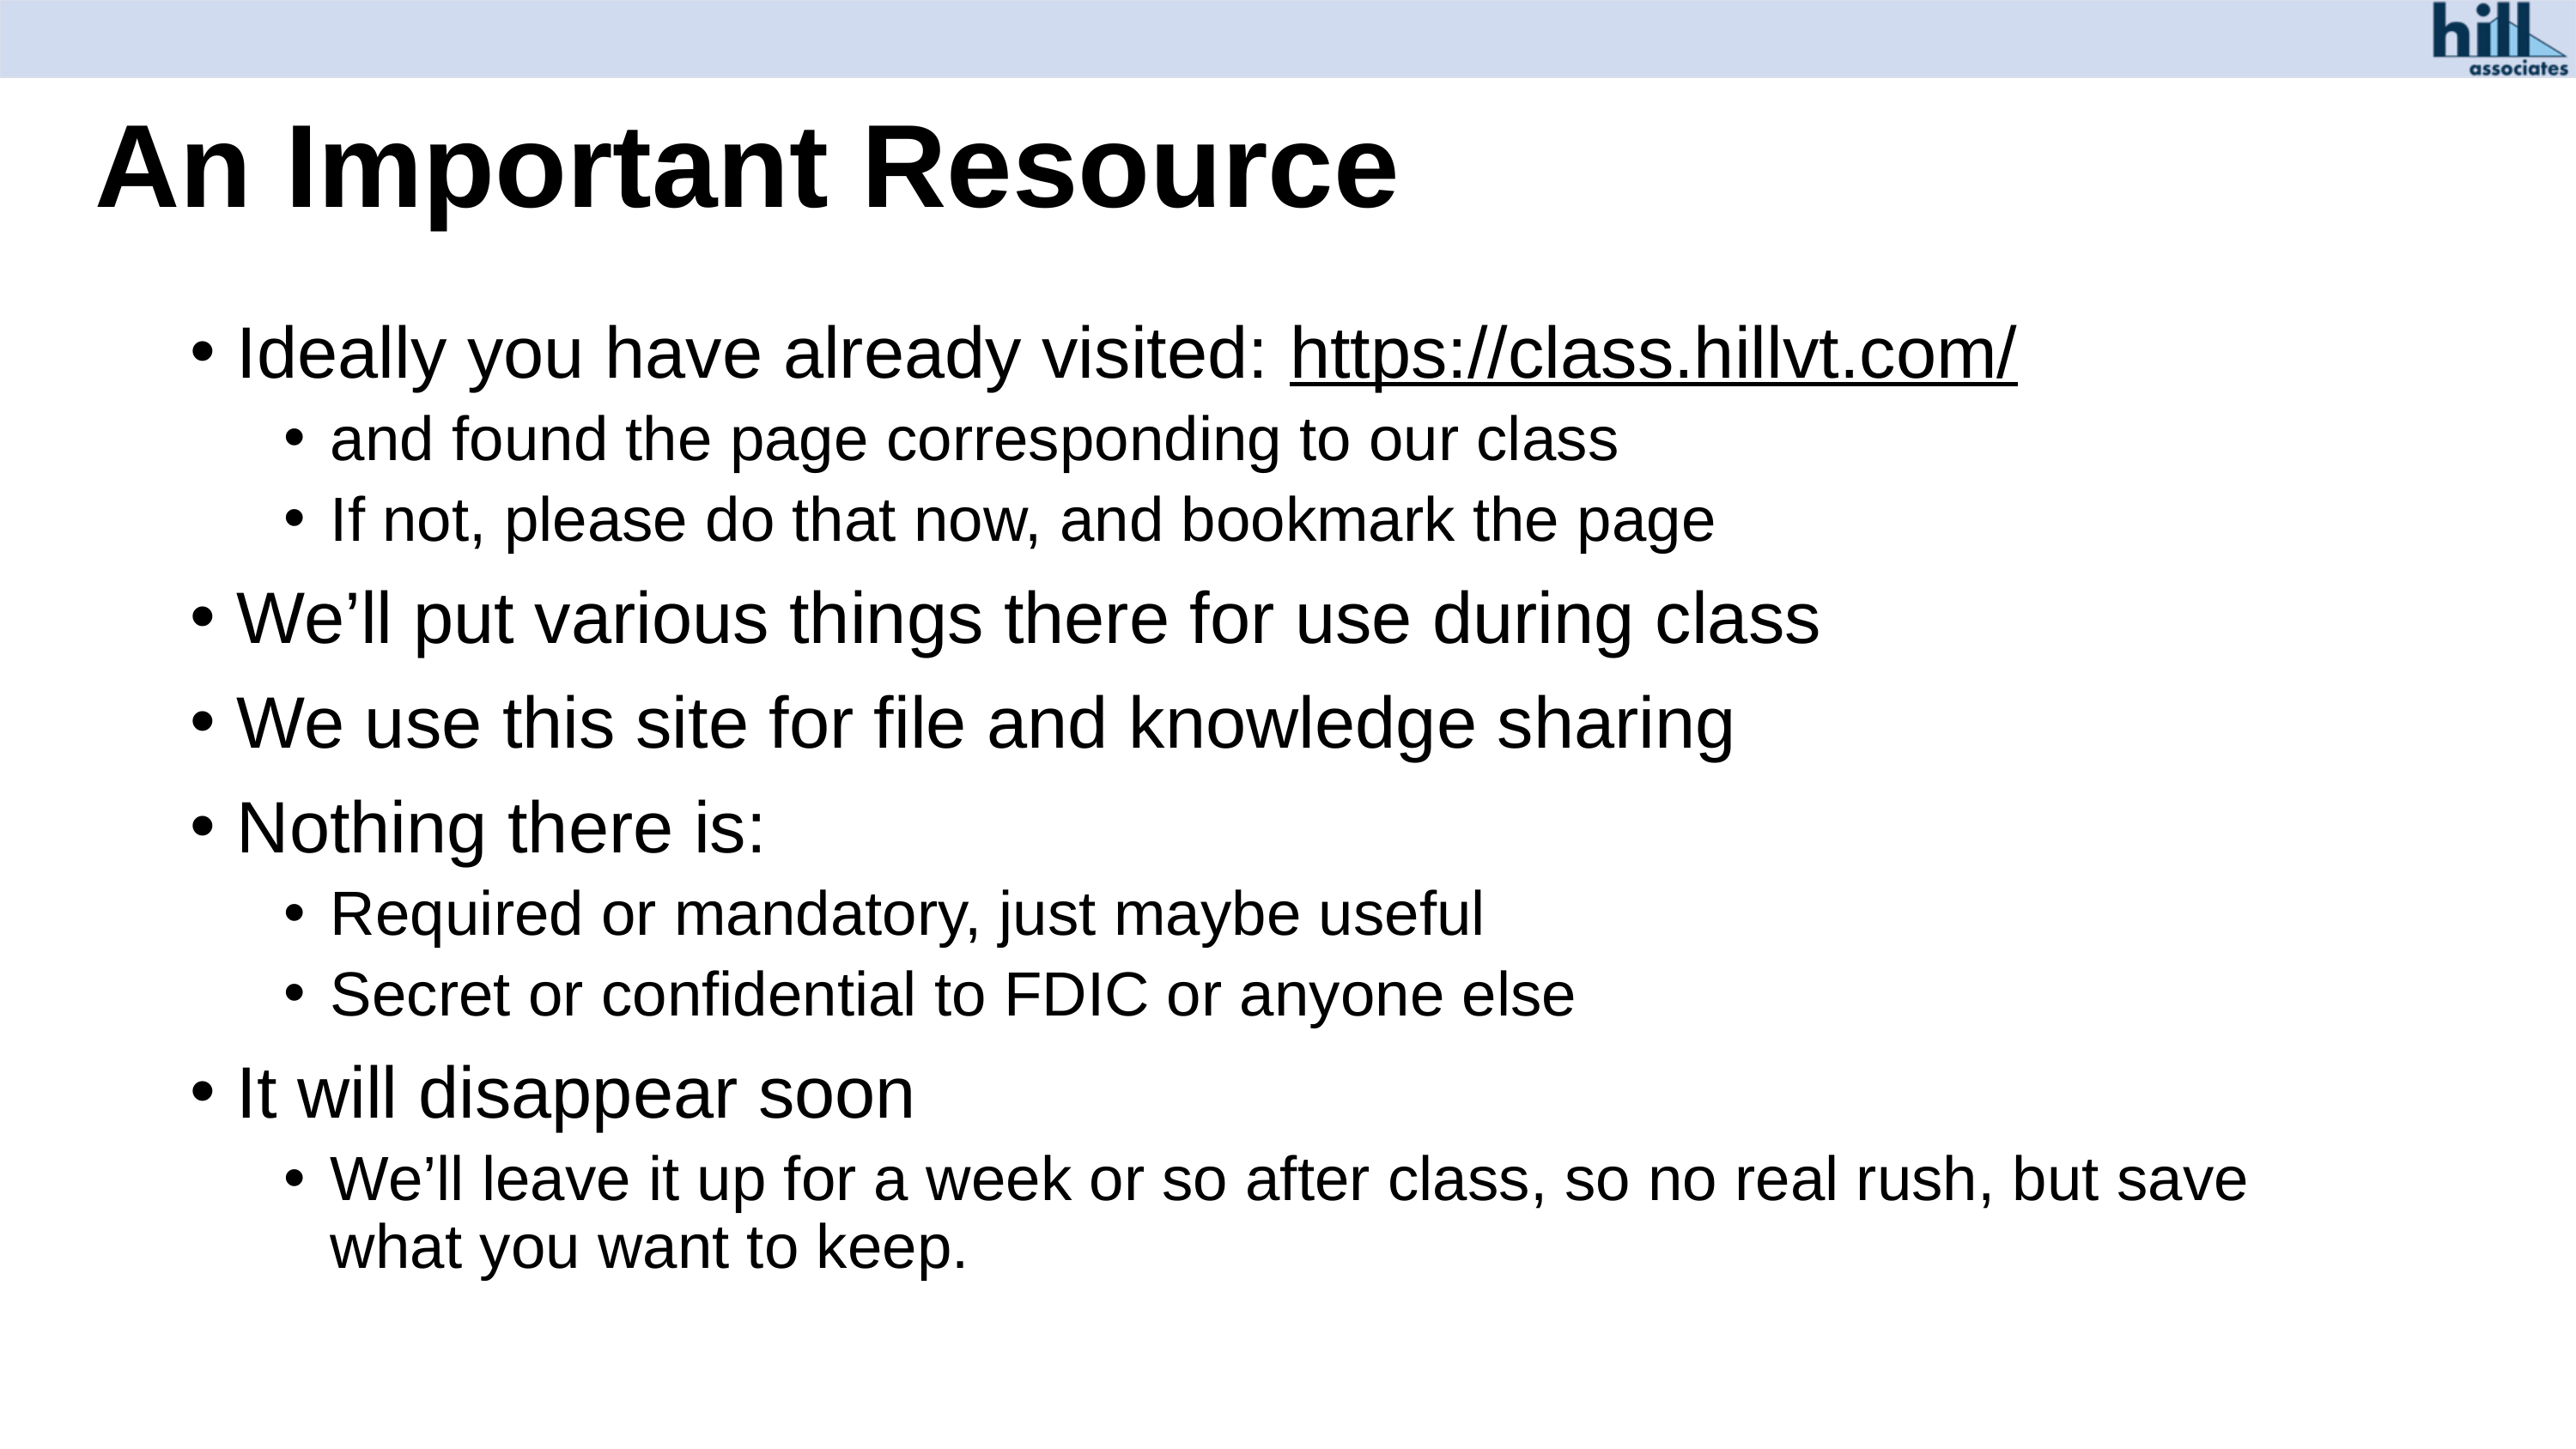

# An Important Resource
Ideally you have already visited: https://class.hillvt.com/
and found the page corresponding to our class
If not, please do that now, and bookmark the page
We’ll put various things there for use during class
We use this site for file and knowledge sharing
Nothing there is:
Required or mandatory, just maybe useful
Secret or confidential to FDIC or anyone else
It will disappear soon
We’ll leave it up for a week or so after class, so no real rush, but save what you want to keep.